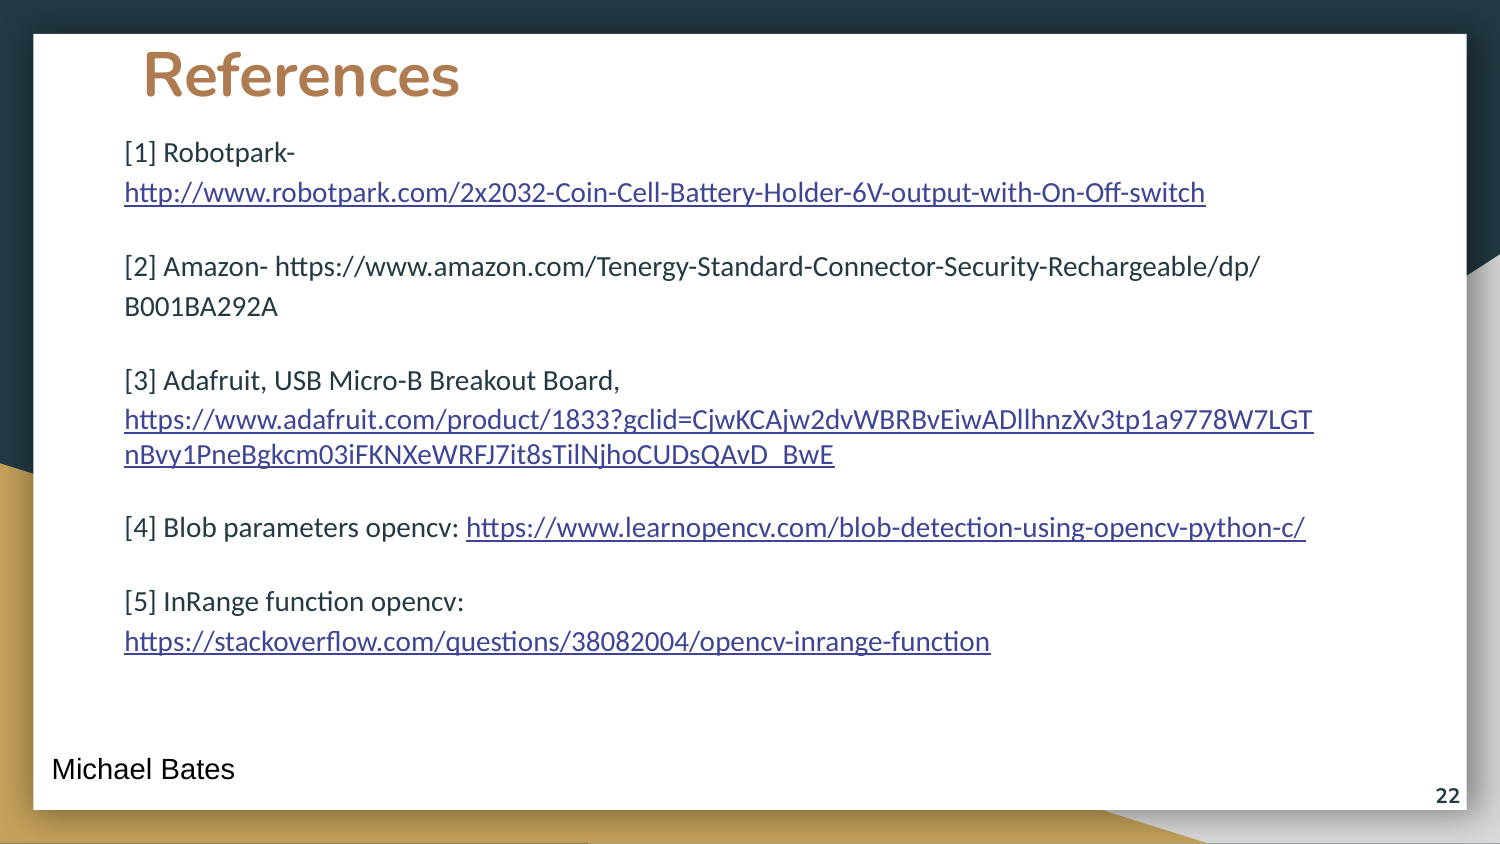

# References

[1] Robotpark- http://www.robotpark.com/2x2032-Coin-Cell-Battery-Holder-6V-output-with-On-Off-switch
[2] Amazon- https://www.amazon.com/Tenergy-Standard-Connector-Security-Rechargeable/dp/B001BA292A
[3] Adafruit, USB Micro-B Breakout Board, https://www.adafruit.com/product/1833?gclid=CjwKCAjw2dvWBRBvEiwADllhnzXv3tp1a9778W7LGTnBvy1PneBgkcm03iFKNXeWRFJ7it8sTilNjhoCUDsQAvD_BwE
[4] Blob parameters opencv: https://www.learnopencv.com/blob-detection-using-opencv-python-c/
[5] InRange function opencv: https://stackoverflow.com/questions/38082004/opencv-inrange-function

Michael Bates
22